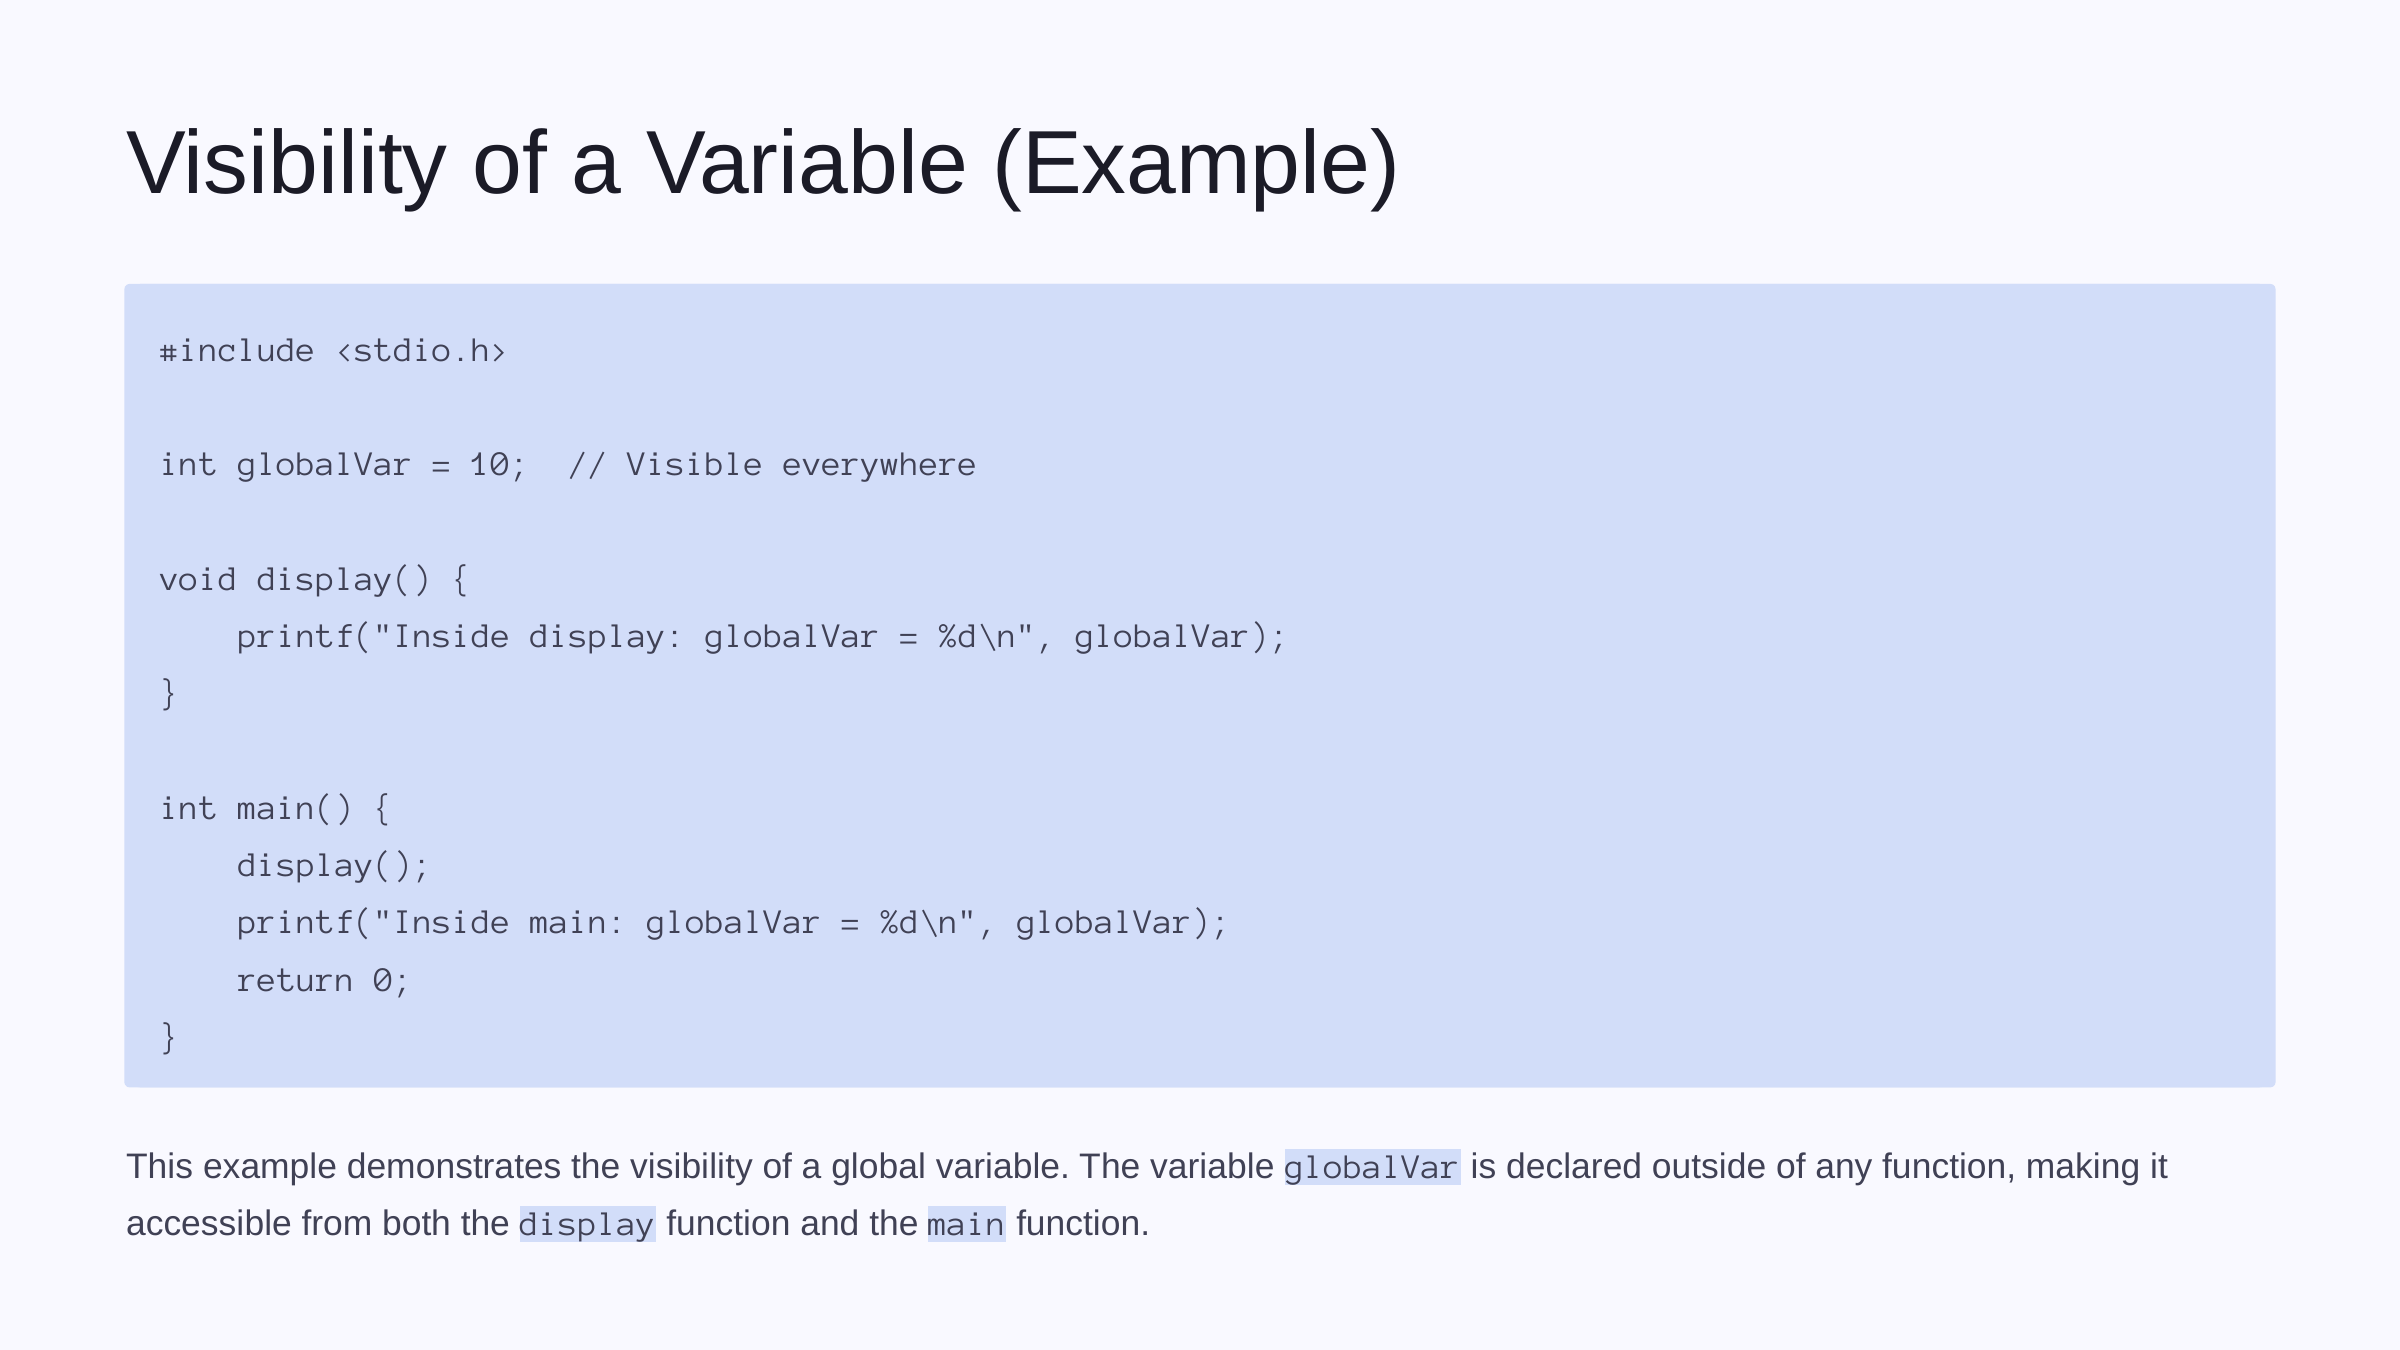

Visibility of a Variable (Example)

#include <stdio.h>

int globalVar = 10;  // Visible everywhere

void display() {
    printf("Inside display: globalVar = %d\n", globalVar);
}

int main() {
    display();
    printf("Inside main: globalVar = %d\n", globalVar);
    return 0;
}
This example demonstrates the visibility of a global variable. The variable globalVar is declared outside of any function, making it accessible from both the display function and the main function.